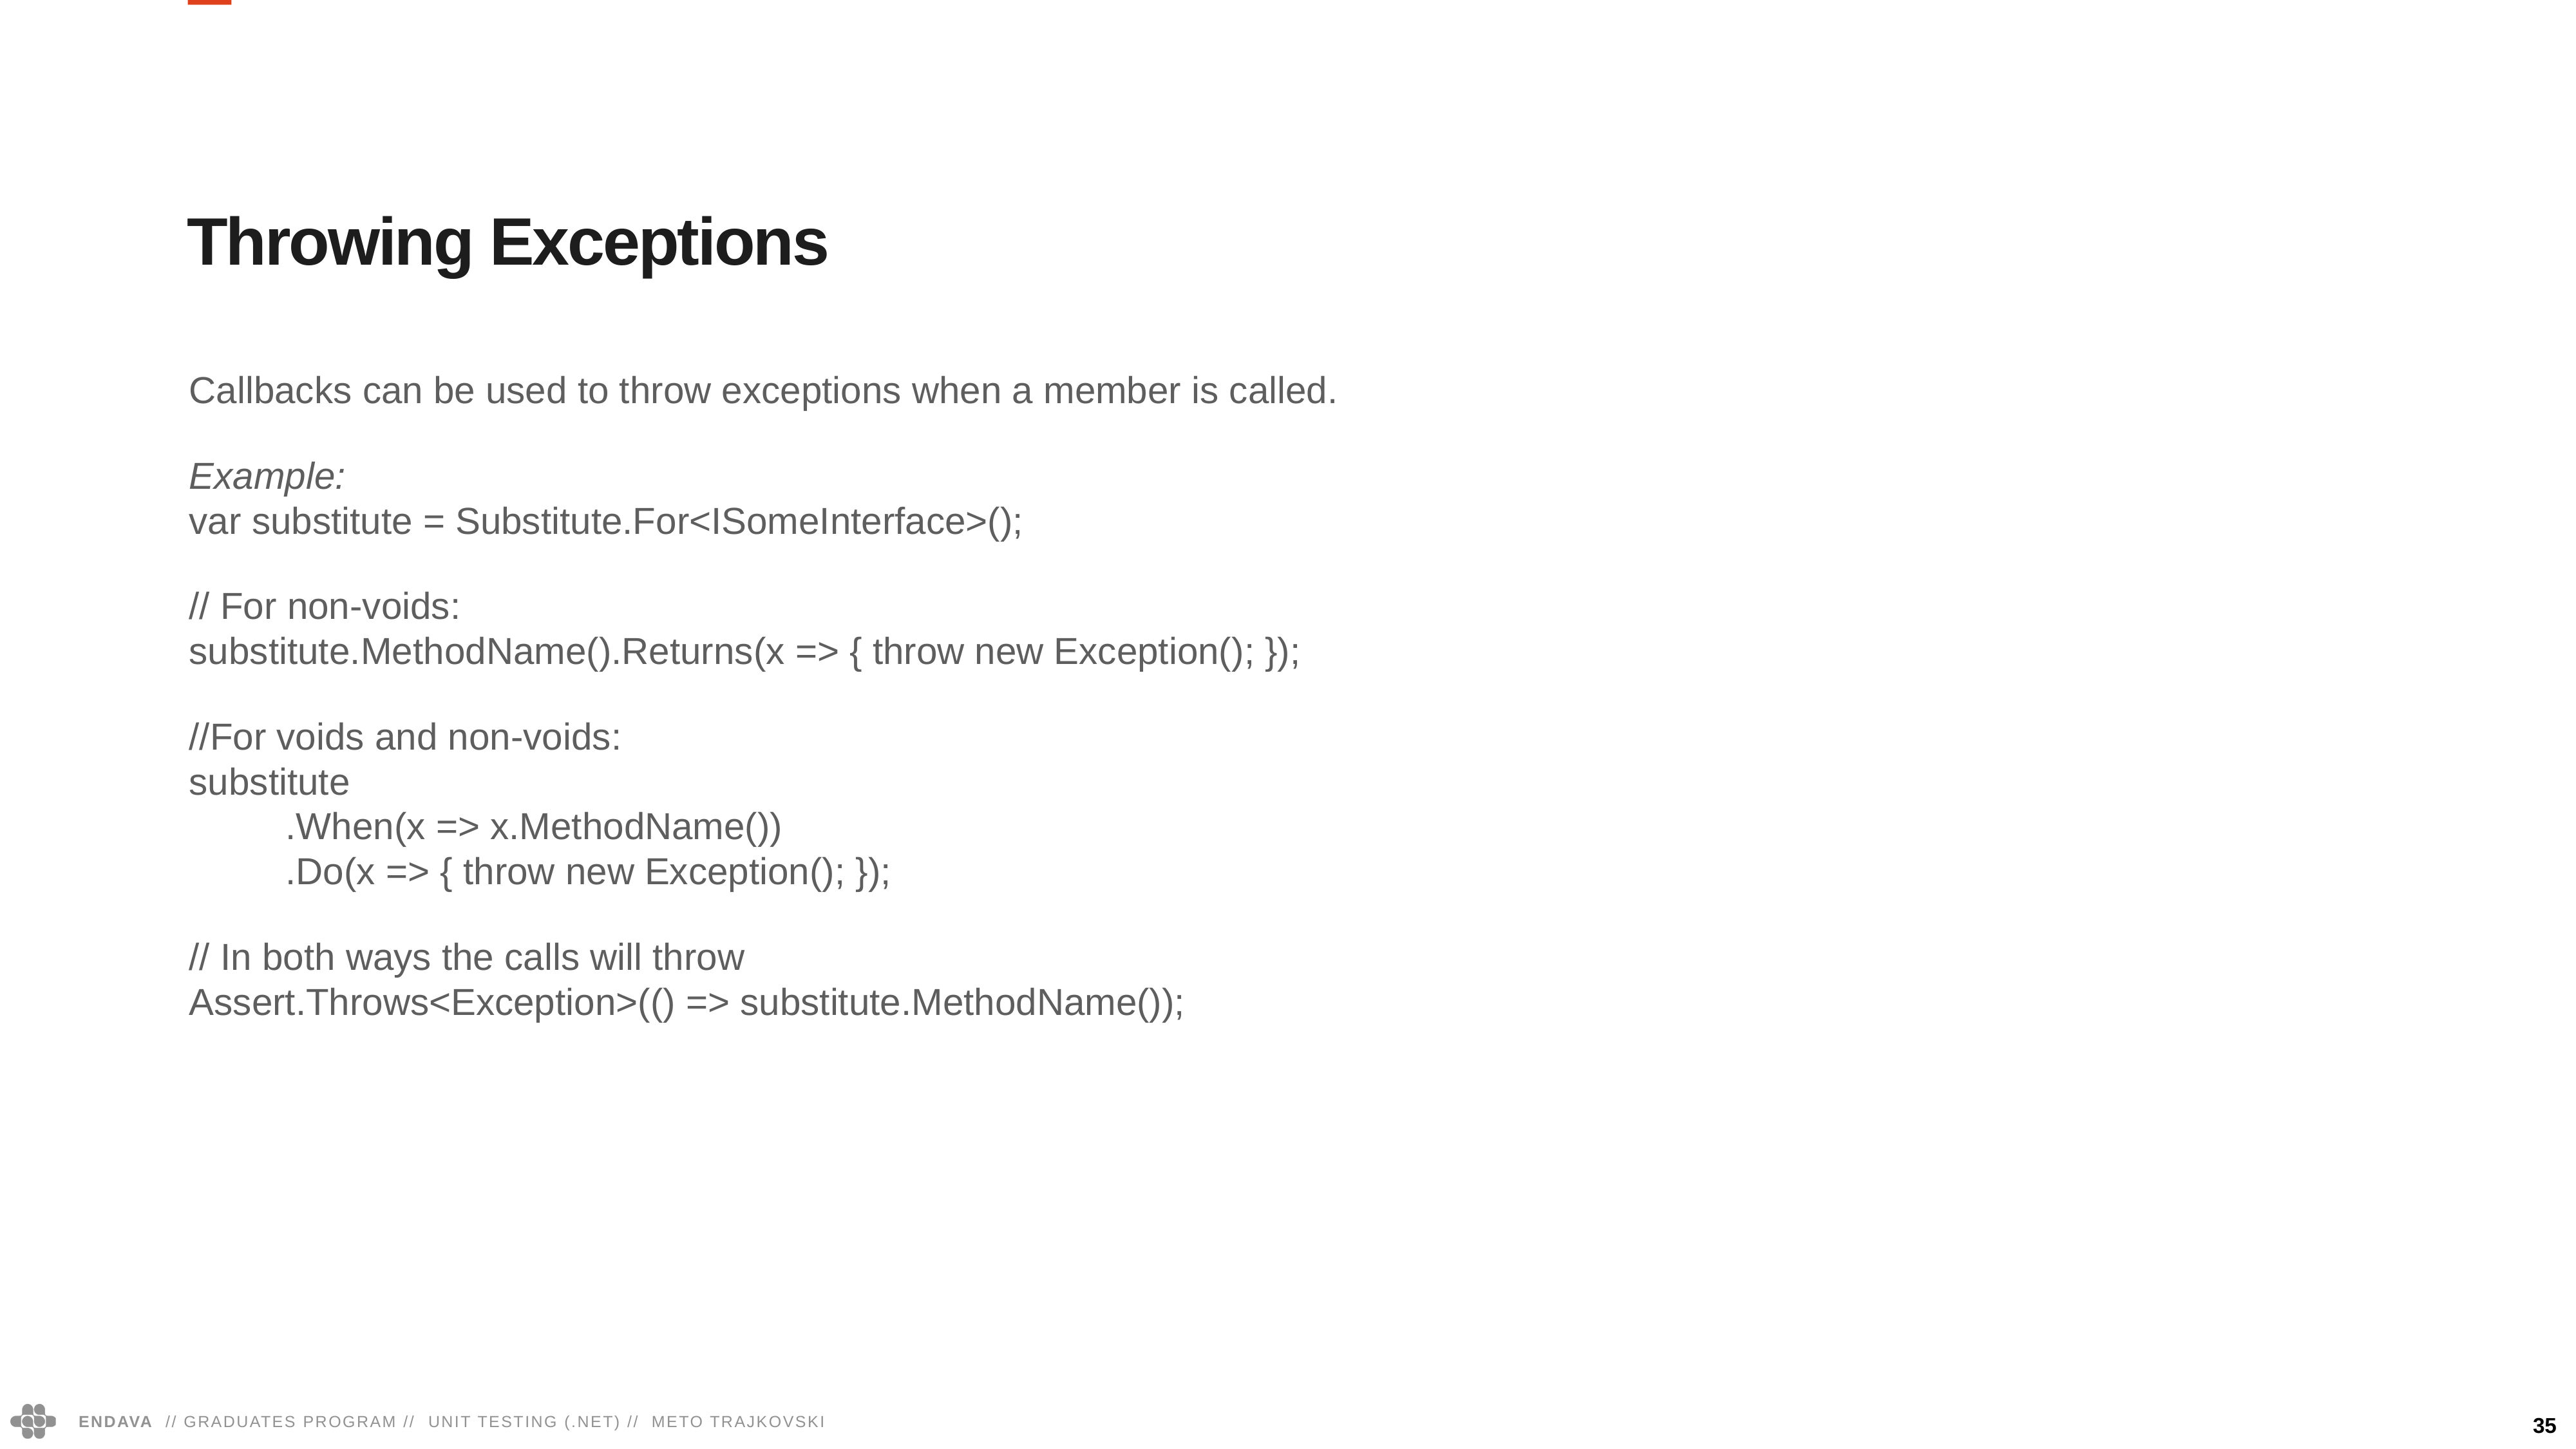

Throwing Exceptions
Callbacks can be used to throw exceptions when a member is called.
Example:
var substitute = Substitute.For<ISomeInterface>();
// For non-voids:
substitute.MethodName().Returns(x => { throw new Exception(); });
//For voids and non-voids:
substitute
	.When(x => x.MethodName())
	.Do(x => { throw new Exception(); });
// In both ways the calls will throw
Assert.Throws<Exception>(() => substitute.MethodName());
35